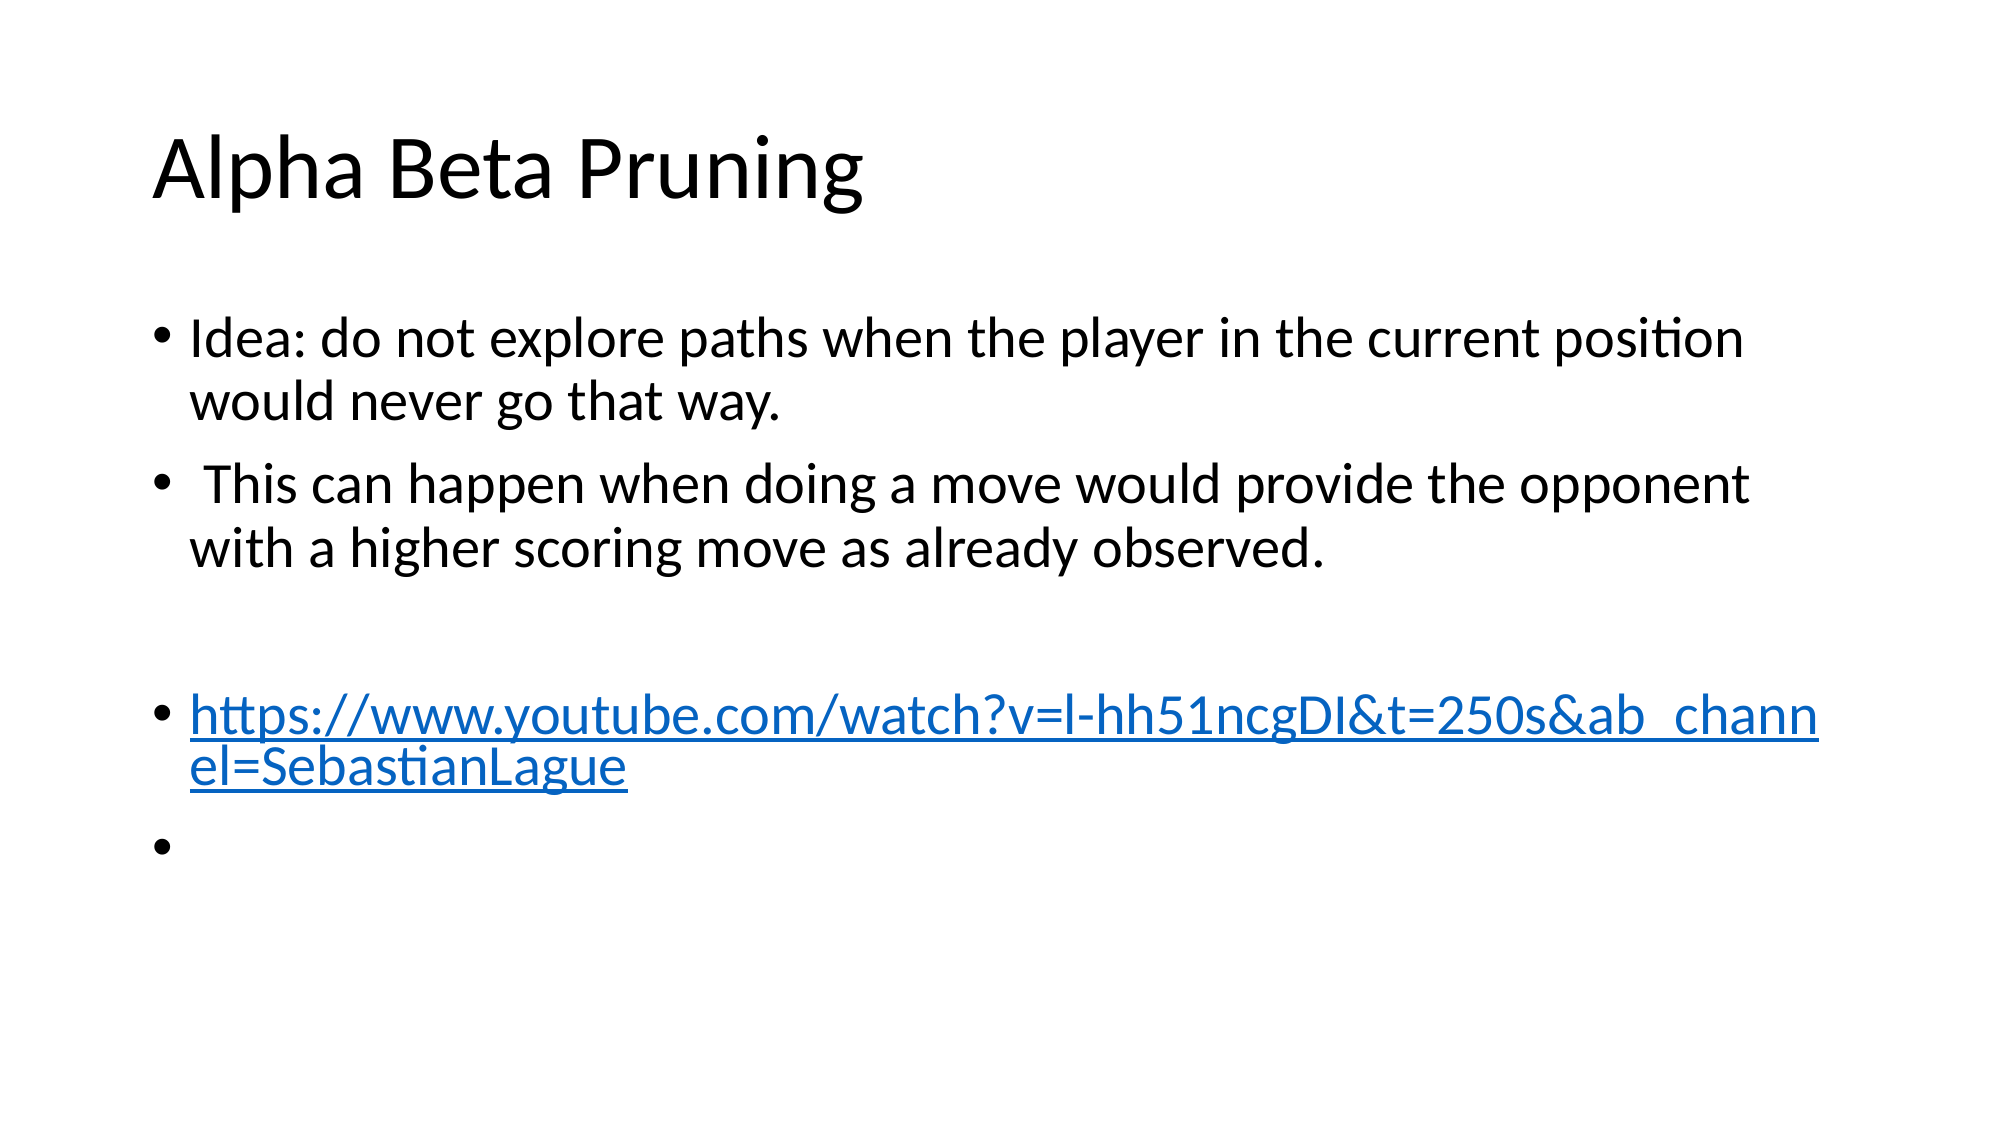

# Alpha Beta Pruning
Idea: do not explore paths when the player in the current position would never go that way.
 This can happen when doing a move would provide the opponent with a higher scoring move as already observed.

https://www.youtube.com/watch?v=l-hh51ncgDI&t=250s&ab_channel=SebastianLague